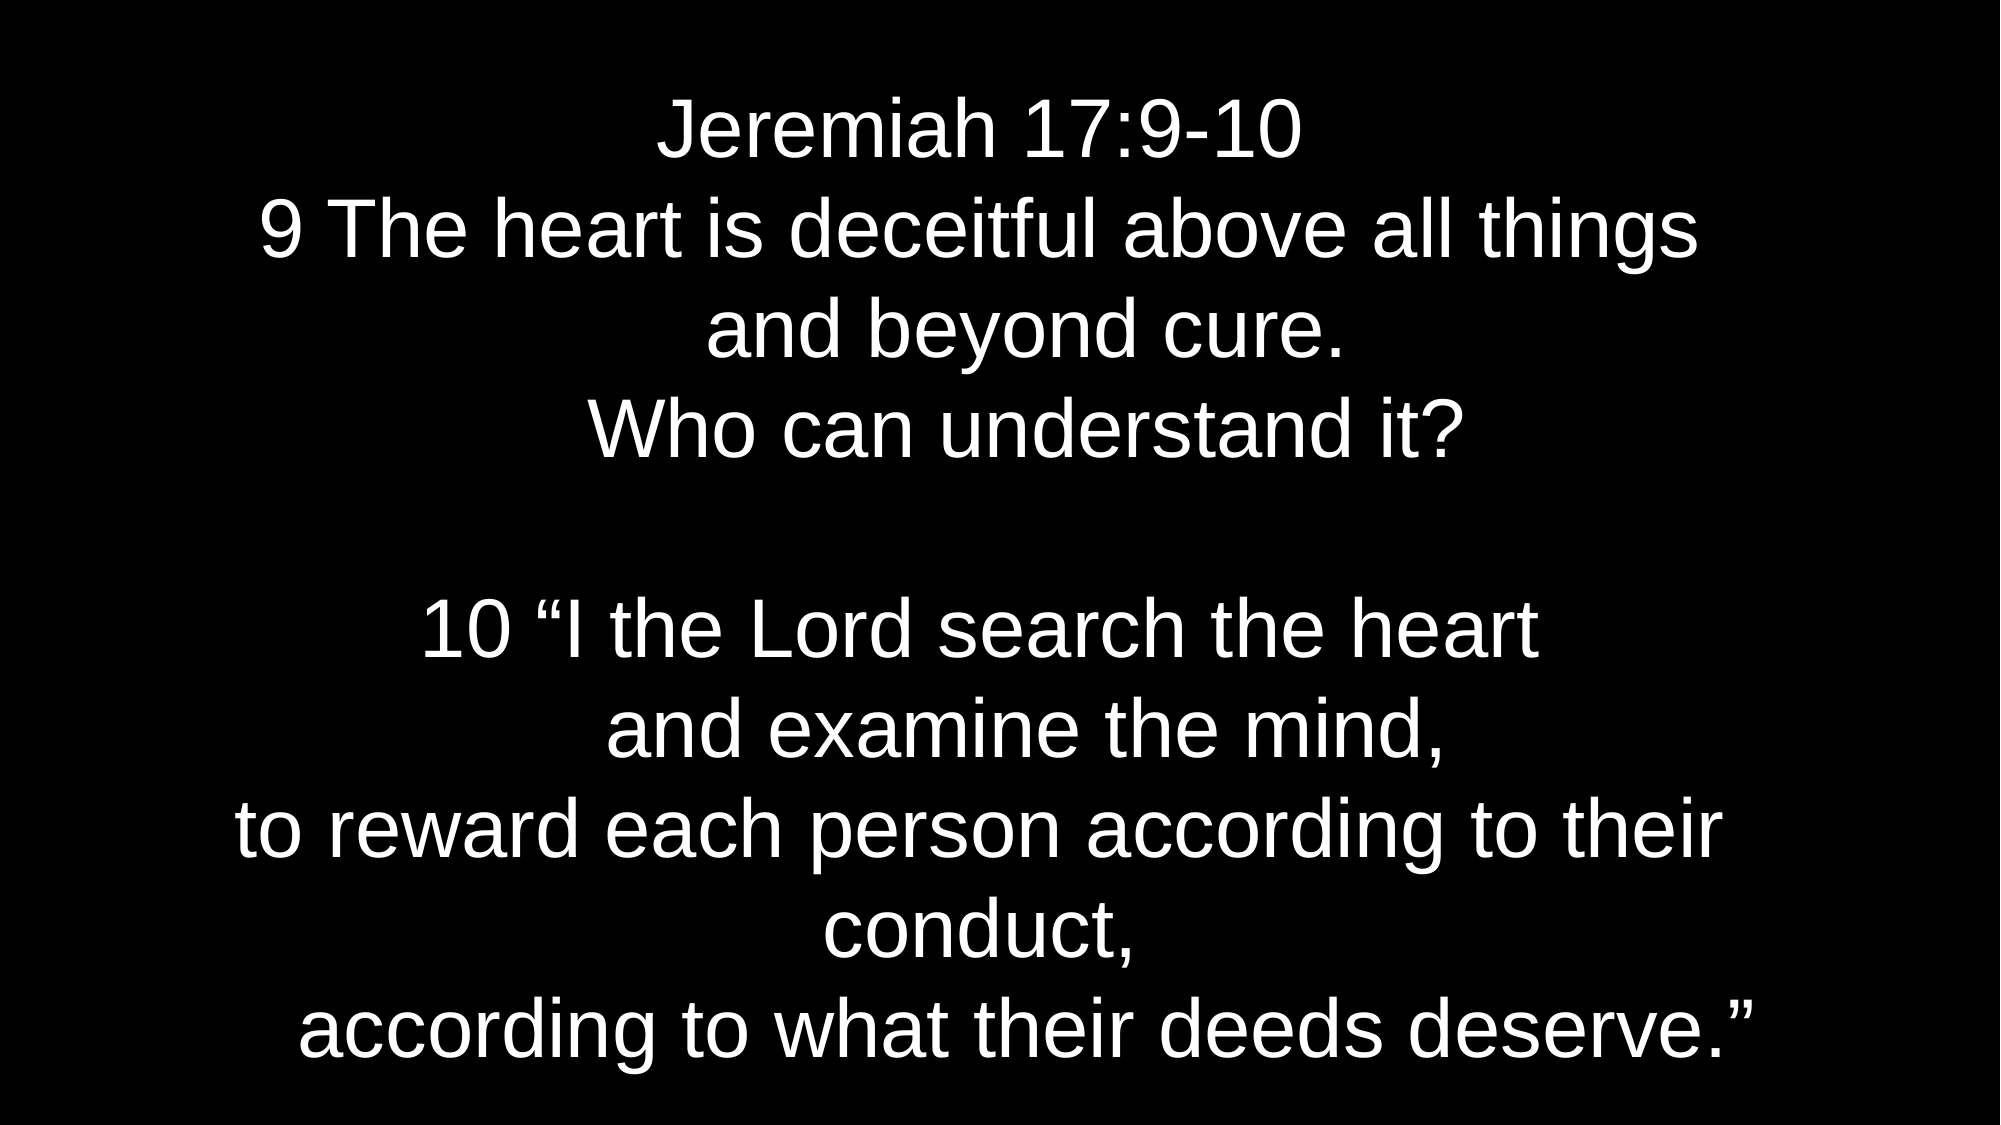

Jeremiah 17:9-10
9 The heart is deceitful above all things
    and beyond cure.
    Who can understand it?

10 “I the Lord search the heart
    and examine the mind,
to reward each person according to their conduct,
    according to what their deeds deserve.”